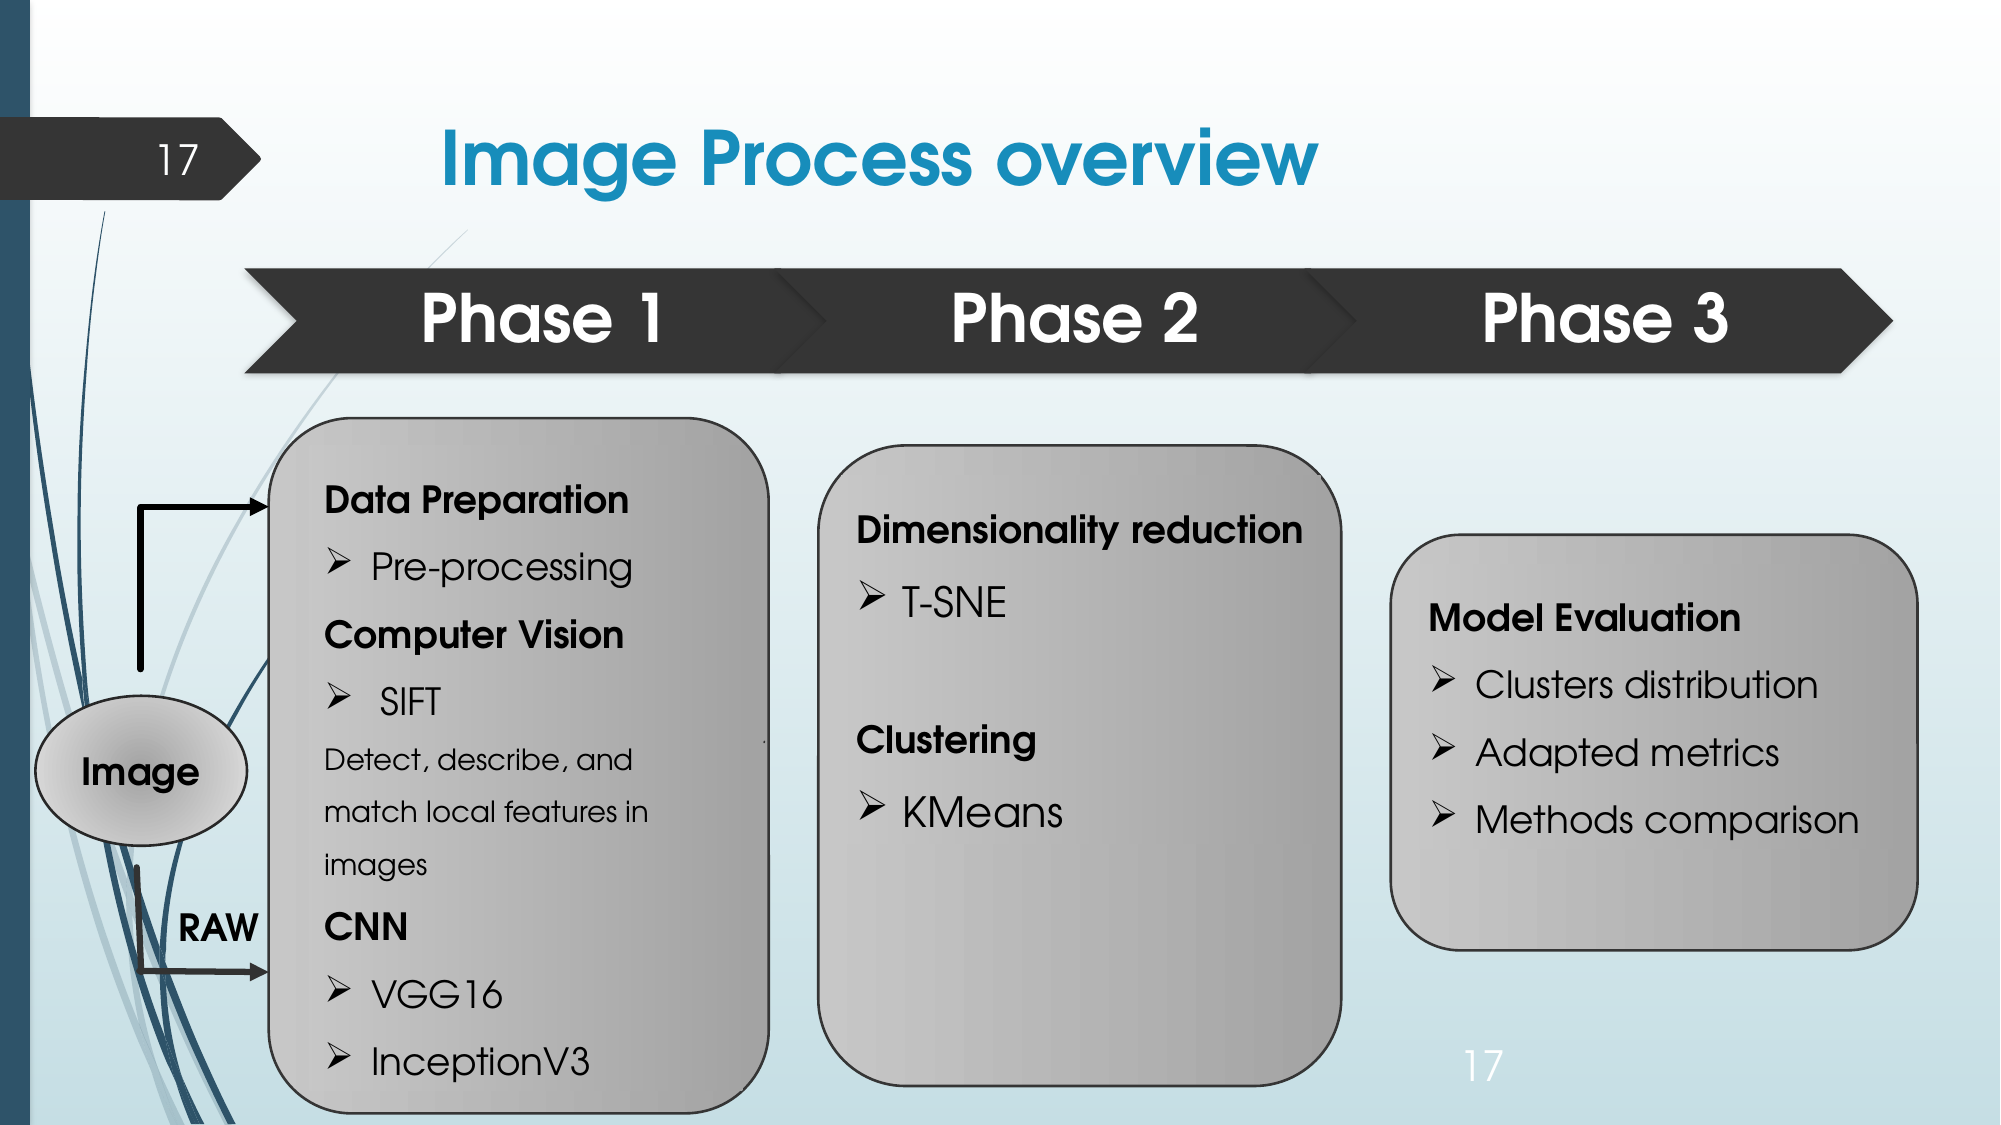

# Image Process overview
17
Phase 1
Phase 2
Phase 3

Data Preparation
Pre-processing
Computer Vision
SIFT
Detect, describe, and match local features in images
CNN
VGG16
InceptionV3

Dimensionality reduction
T-SNE

Clustering
KMeans

Model Evaluation
Clusters distribution
Adapted metrics
Methods comparison
Image
RAW
17